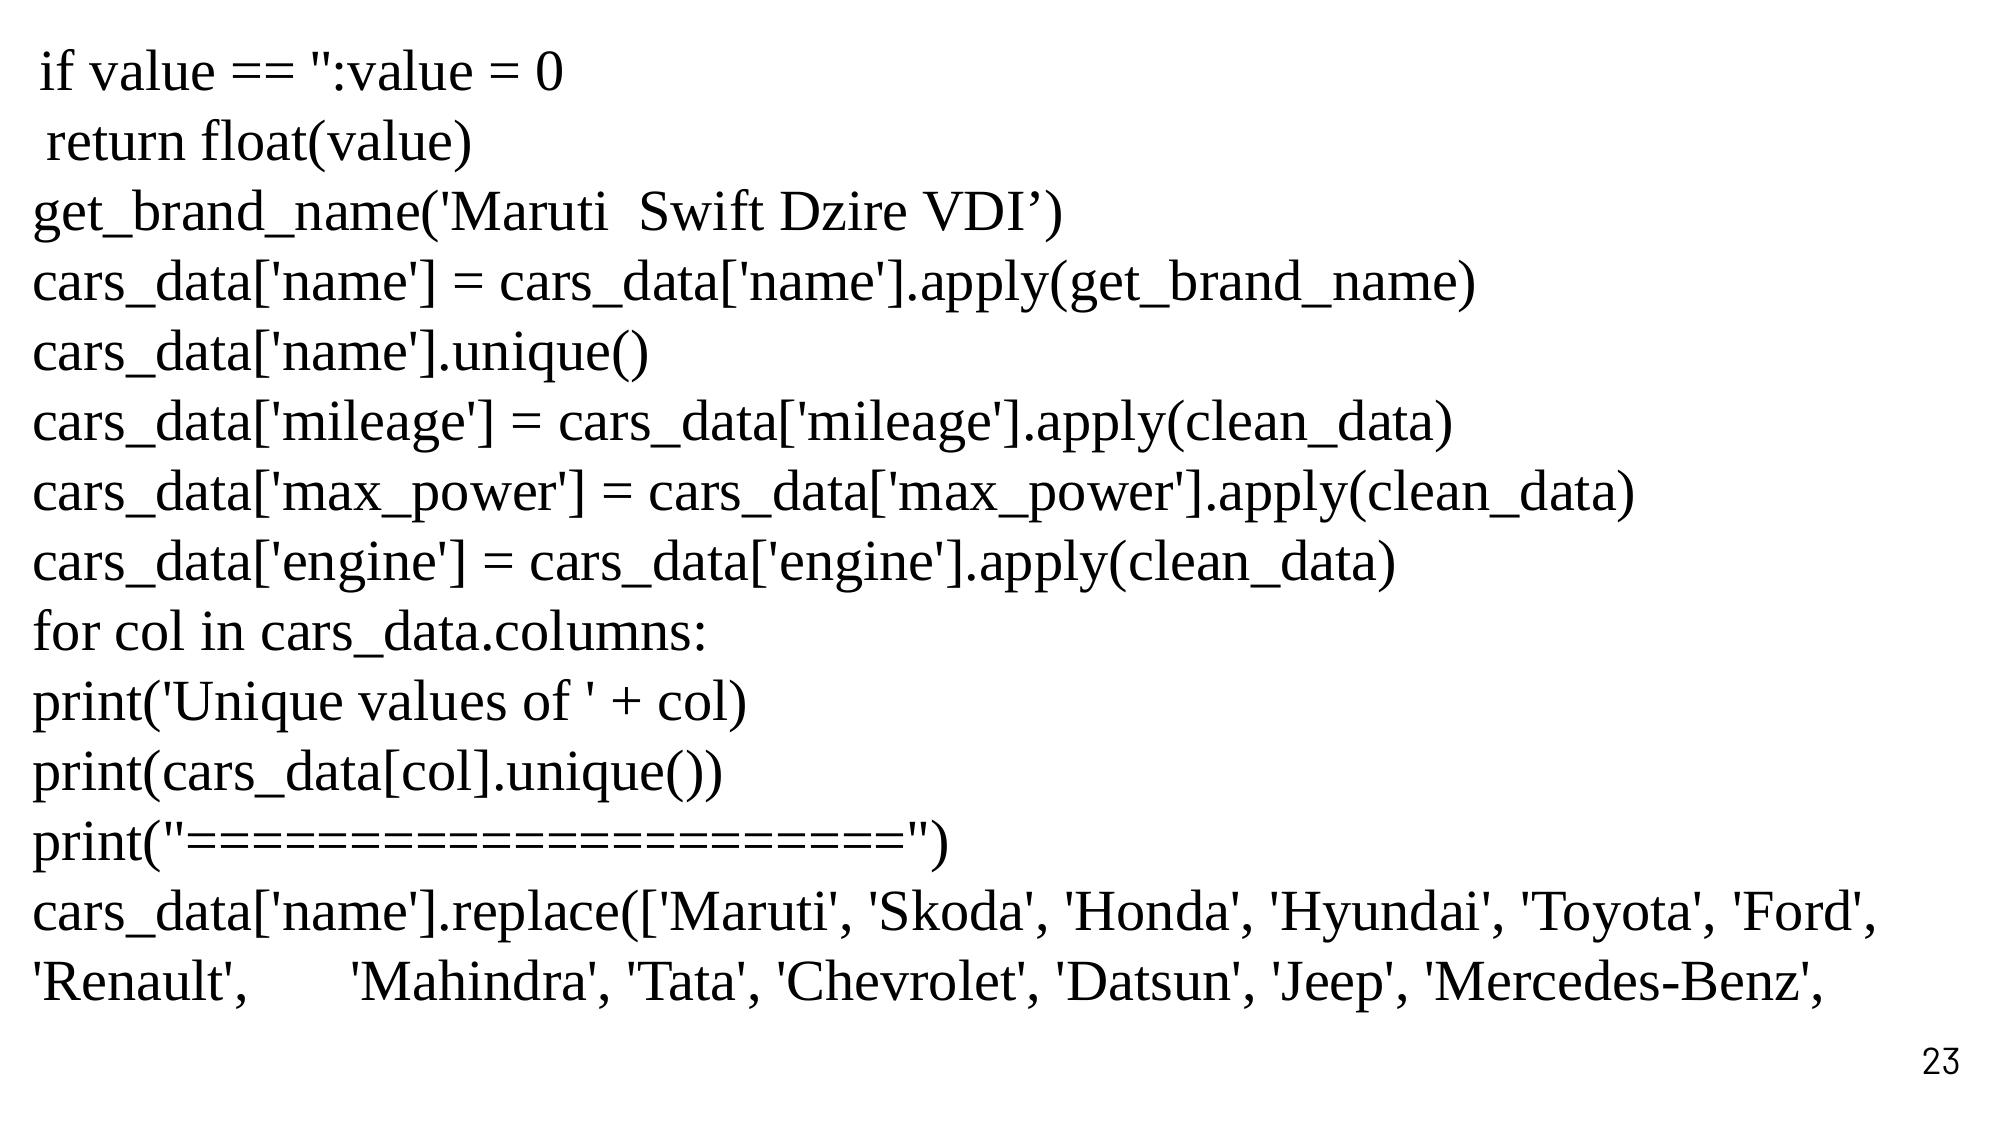

if value == '':value = 0
 return float(value)
get_brand_name('Maruti  Swift Dzire VDI’)
cars_data['name'] = cars_data['name'].apply(get_brand_name)
cars_data['name'].unique()
cars_data['mileage'] = cars_data['mileage'].apply(clean_data)
cars_data['max_power'] = cars_data['max_power'].apply(clean_data)
cars_data['engine'] = cars_data['engine'].apply(clean_data)
for col in cars_data.columns:
print('Unique values of ' + col)
print(cars_data[col].unique())
print("======================")
cars_data['name'].replace(['Maruti', 'Skoda', 'Honda', 'Hyundai', 'Toyota', 'Ford', 'Renault',       'Mahindra', 'Tata', 'Chevrolet', 'Datsun', 'Jeep', 'Mercedes-Benz',
23